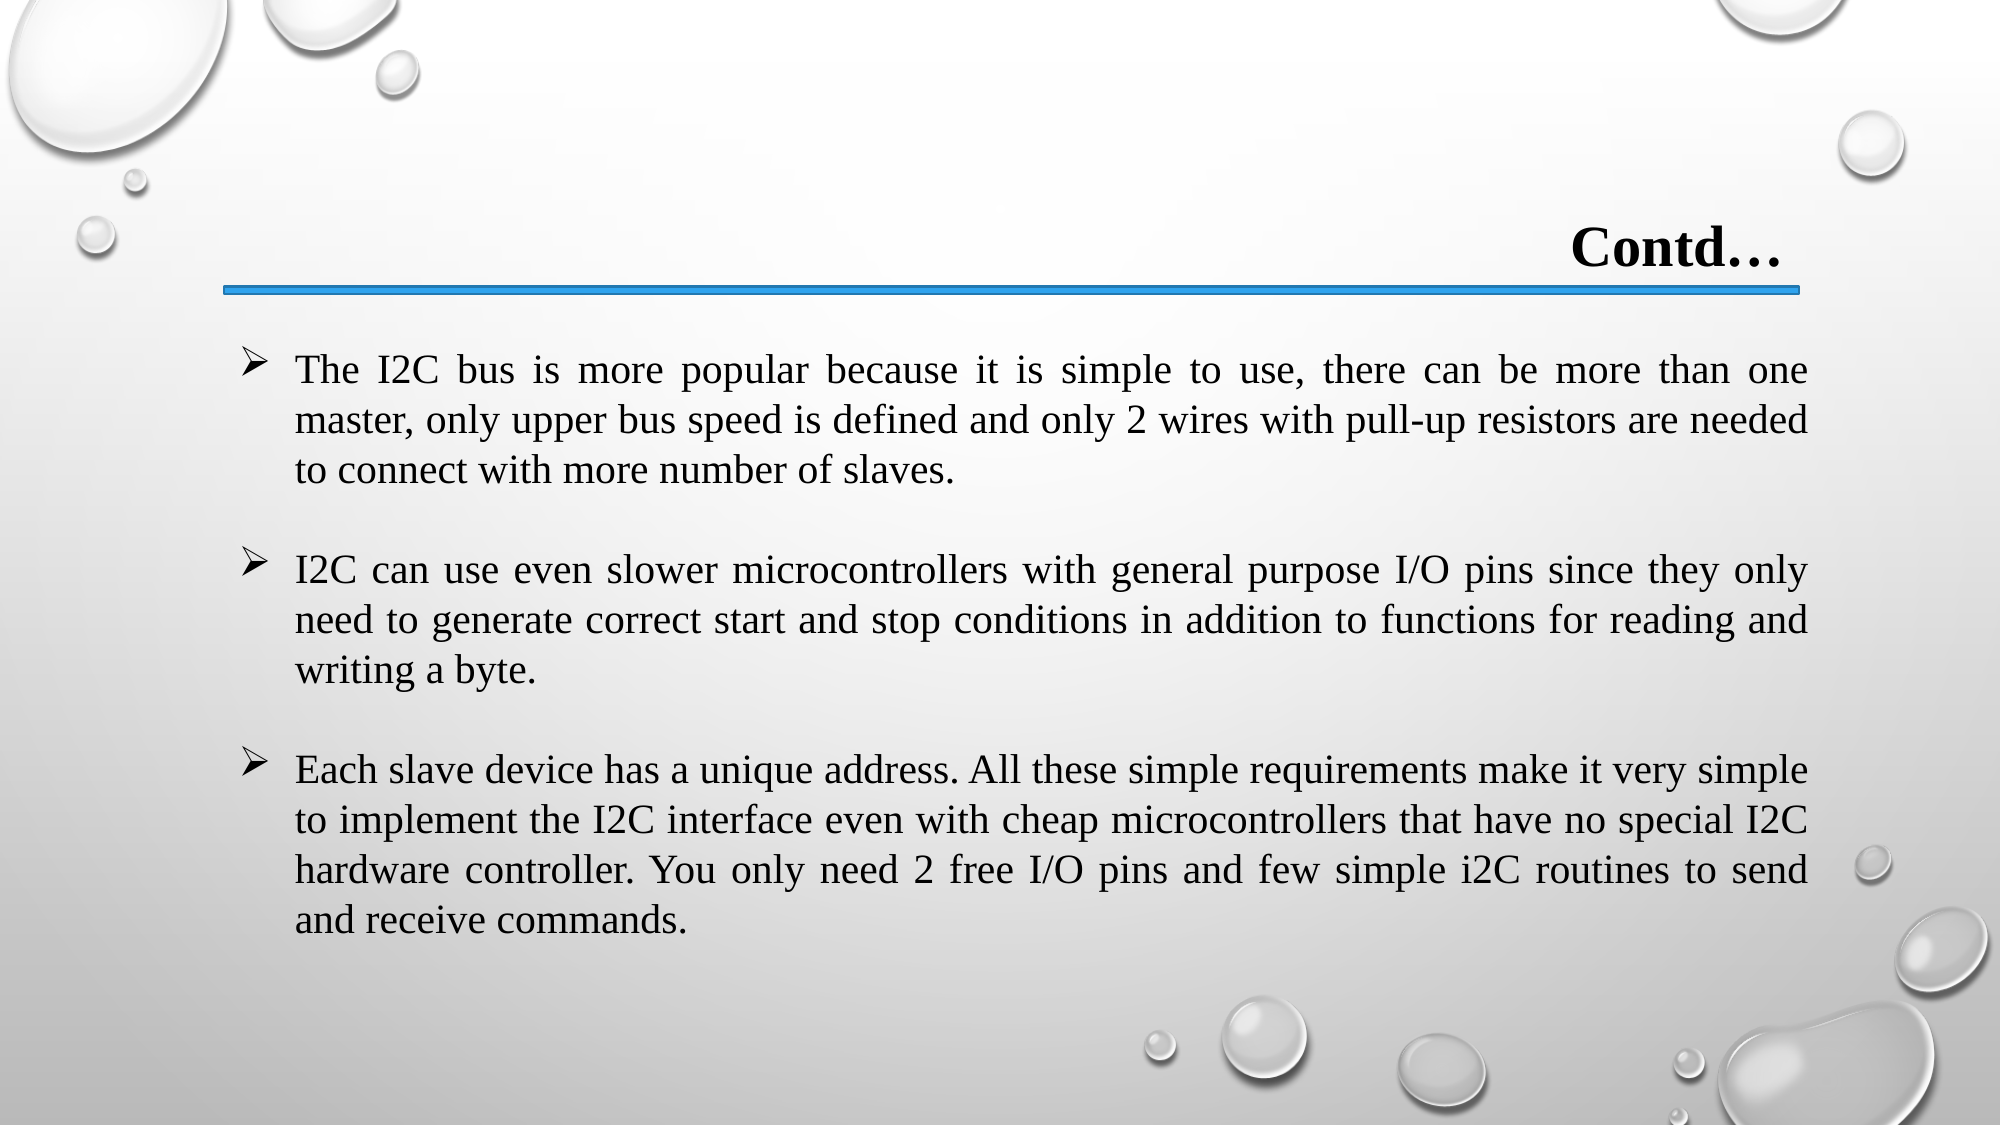

Contd…

The I2C bus is more popular because it is simple to use, there can be more than one master, only upper bus speed is defined and only 2 wires with pull-up resistors are needed to connect with more number of slaves.

I2C can use even slower microcontrollers with general purpose I/O pins since they only need to generate correct start and stop conditions in addition to functions for reading and writing a byte.

Each slave device has a unique address. All these simple requirements make it very simple to implement the I2C interface even with cheap microcontrollers that have no special I2C hardware controller. You only need 2 free I/O pins and few simple i2C routines to send and receive commands.